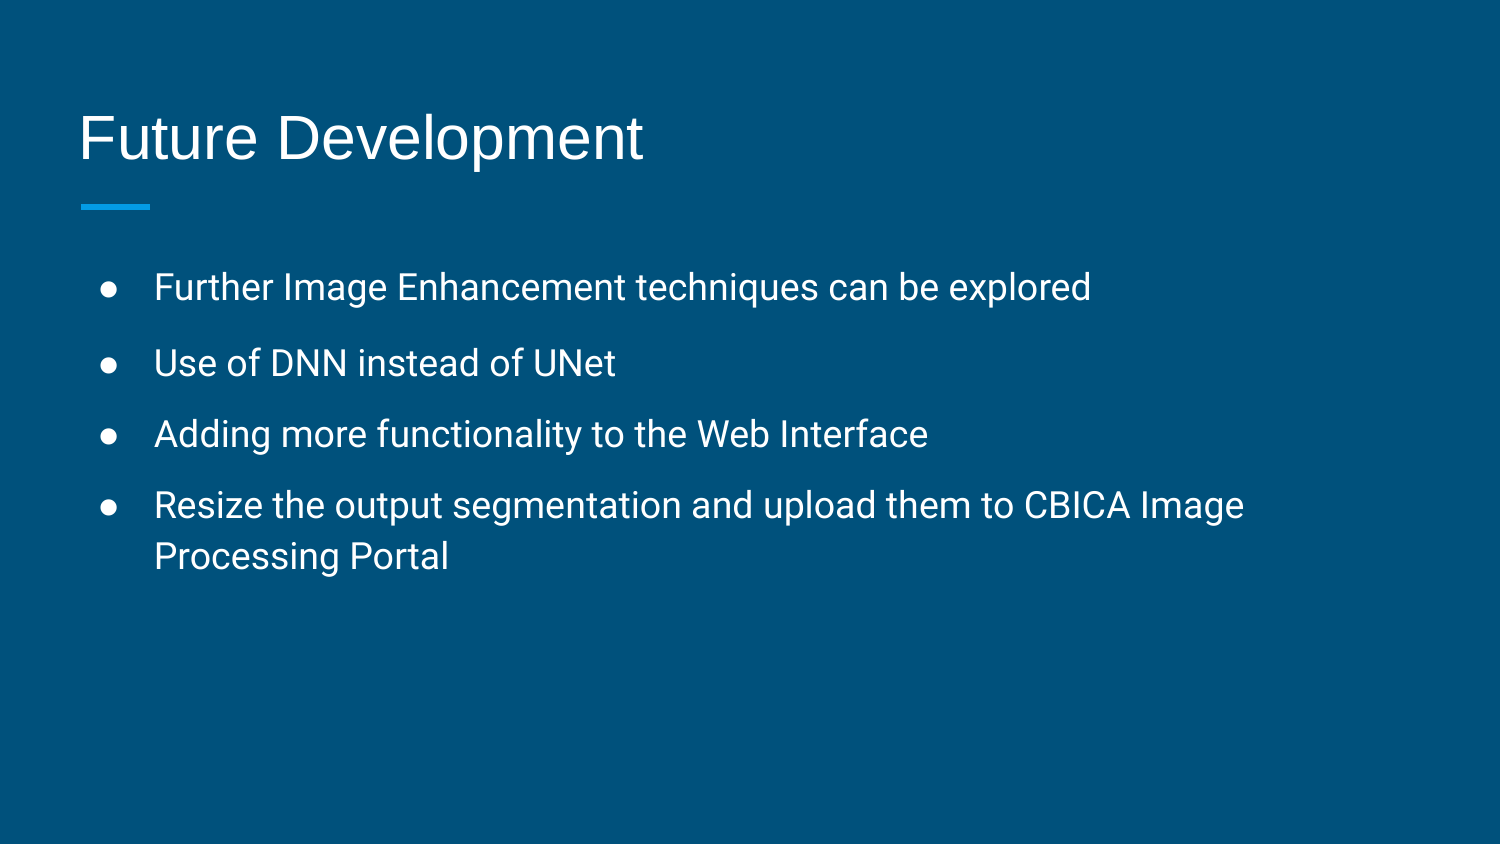

# Future Development
Further Image Enhancement techniques can be explored
Use of DNN instead of UNet
Adding more functionality to the Web Interface
Resize the output segmentation and upload them to CBICA Image Processing Portal